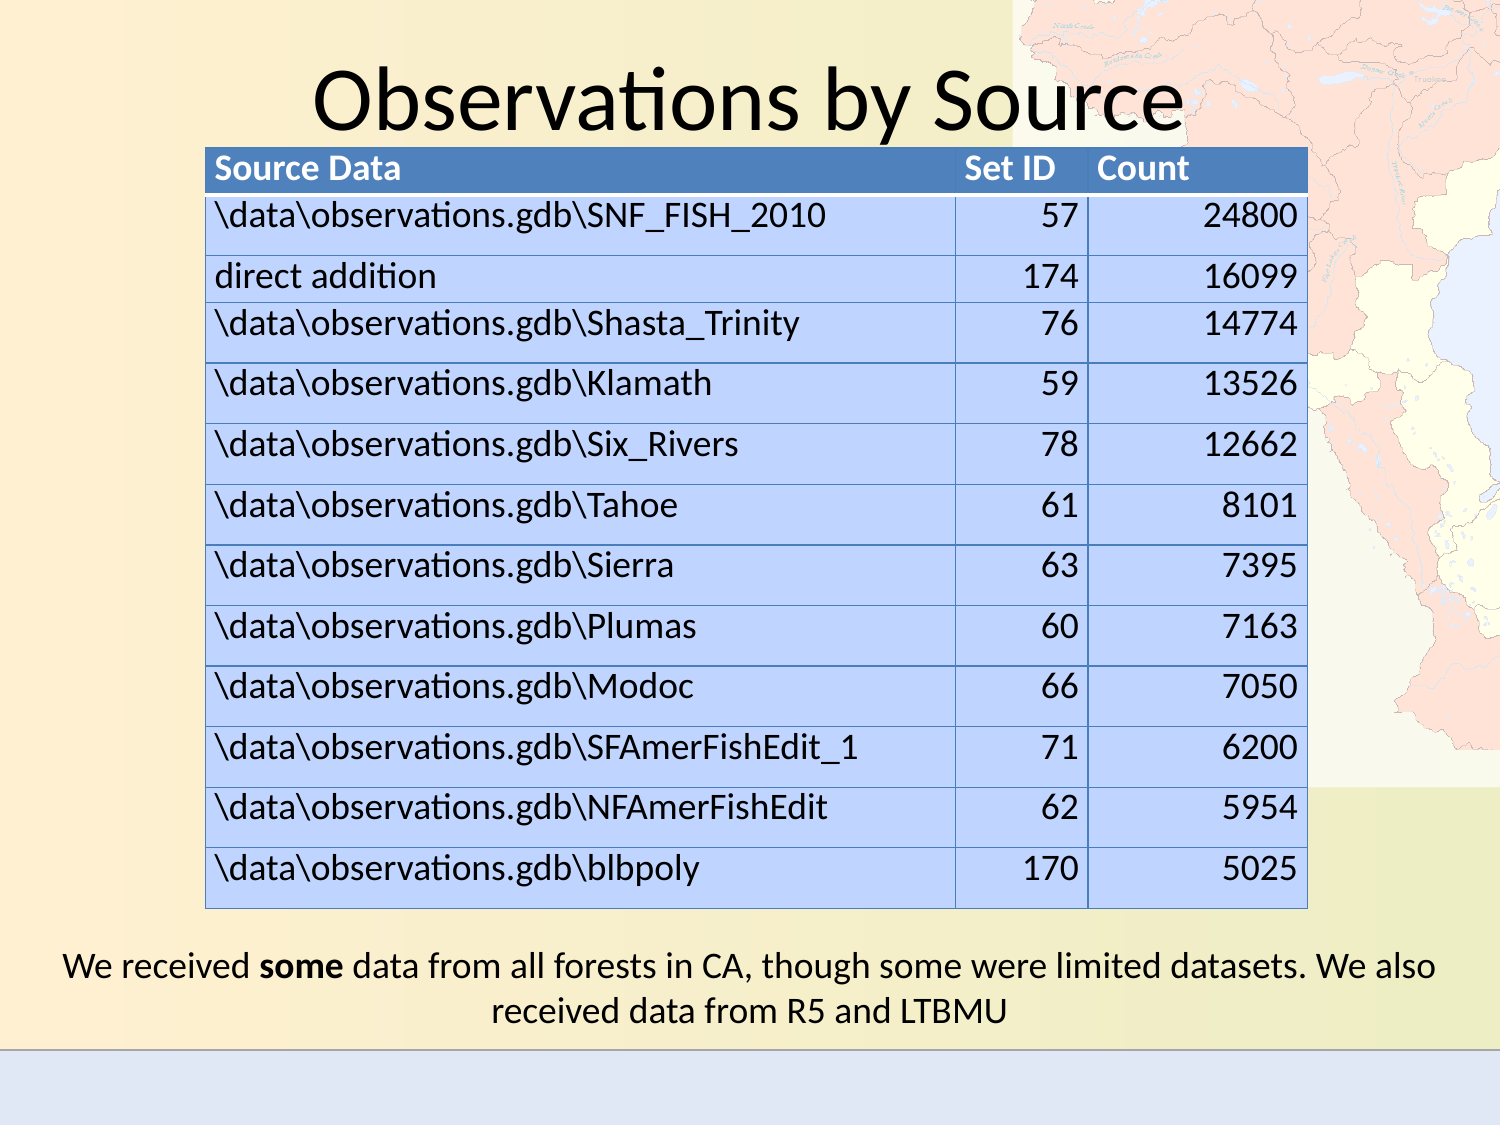

# Observations by Source
| Source Data | Set ID | Count |
| --- | --- | --- |
| \data\observations.gdb\SNF\_FISH\_2010 | 57 | 24800 |
| direct addition | 174 | 16099 |
| \data\observations.gdb\Shasta\_Trinity | 76 | 14774 |
| \data\observations.gdb\Klamath | 59 | 13526 |
| \data\observations.gdb\Six\_Rivers | 78 | 12662 |
| \data\observations.gdb\Tahoe | 61 | 8101 |
| \data\observations.gdb\Sierra | 63 | 7395 |
| \data\observations.gdb\Plumas | 60 | 7163 |
| \data\observations.gdb\Modoc | 66 | 7050 |
| \data\observations.gdb\SFAmerFishEdit\_1 | 71 | 6200 |
| \data\observations.gdb\NFAmerFishEdit | 62 | 5954 |
| \data\observations.gdb\blbpoly | 170 | 5025 |
We received some data from all forests in CA, though some were limited datasets. We also received data from R5 and LTBMU